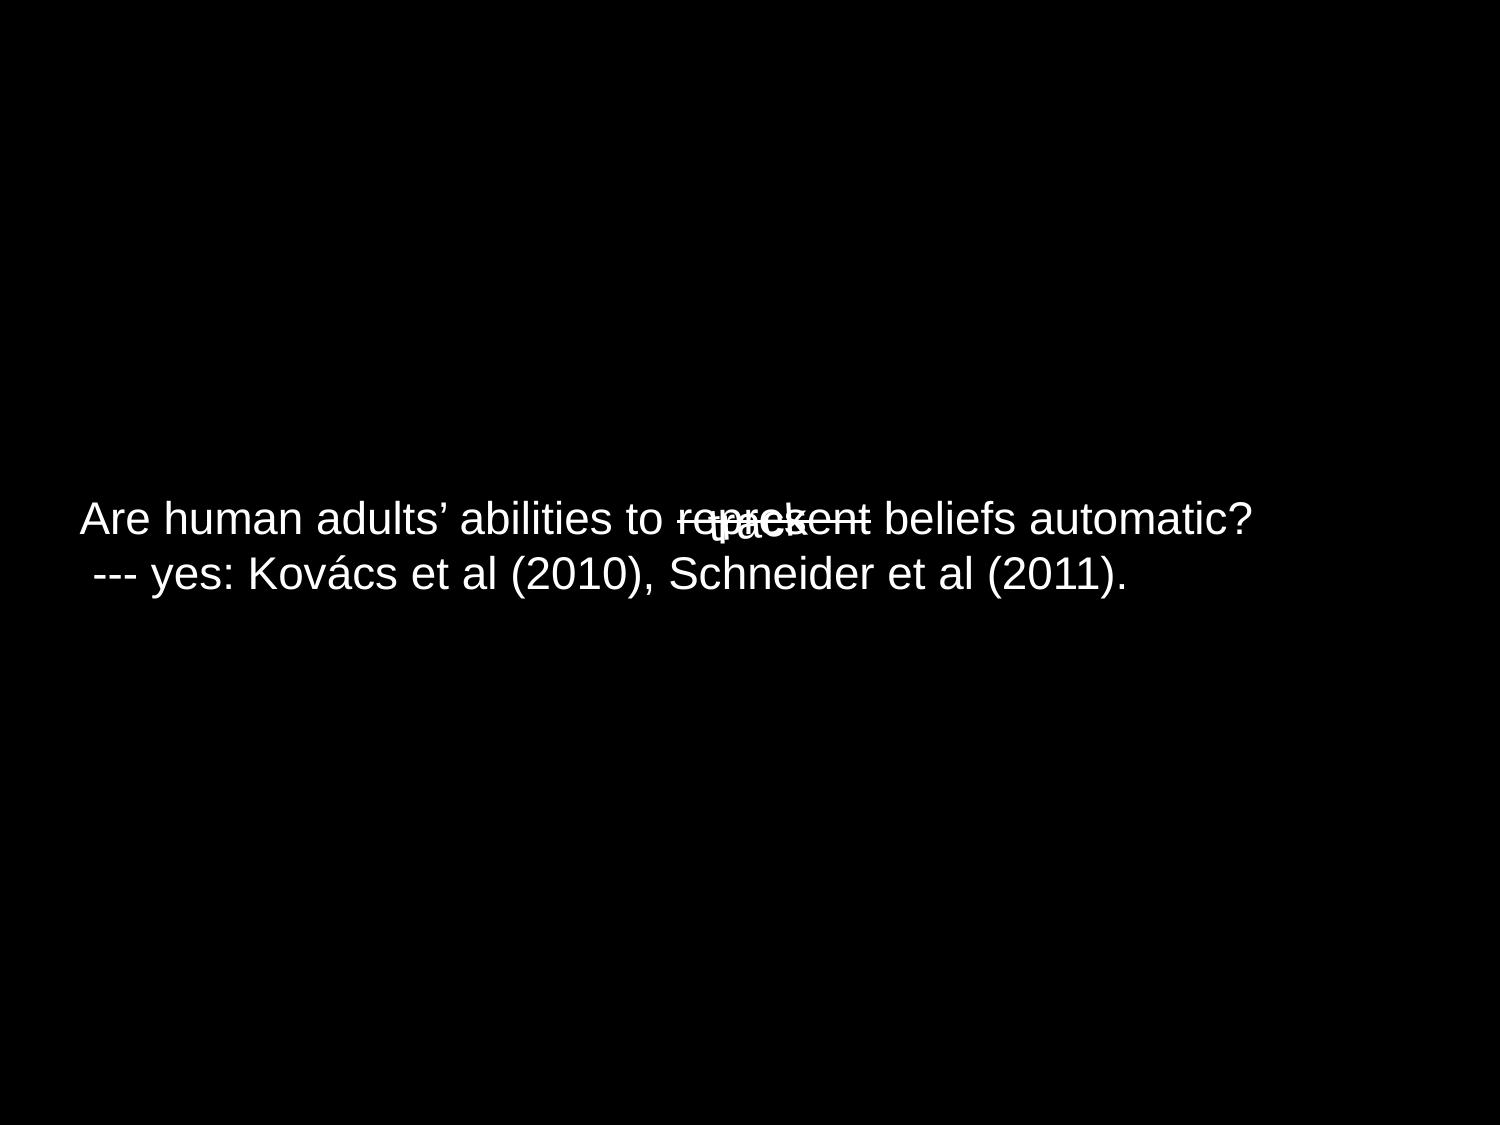

Are human adults’ abilities to represent beliefs automatic?
 --- yes: Kovács et al (2010), Schneider et al (2011).

track